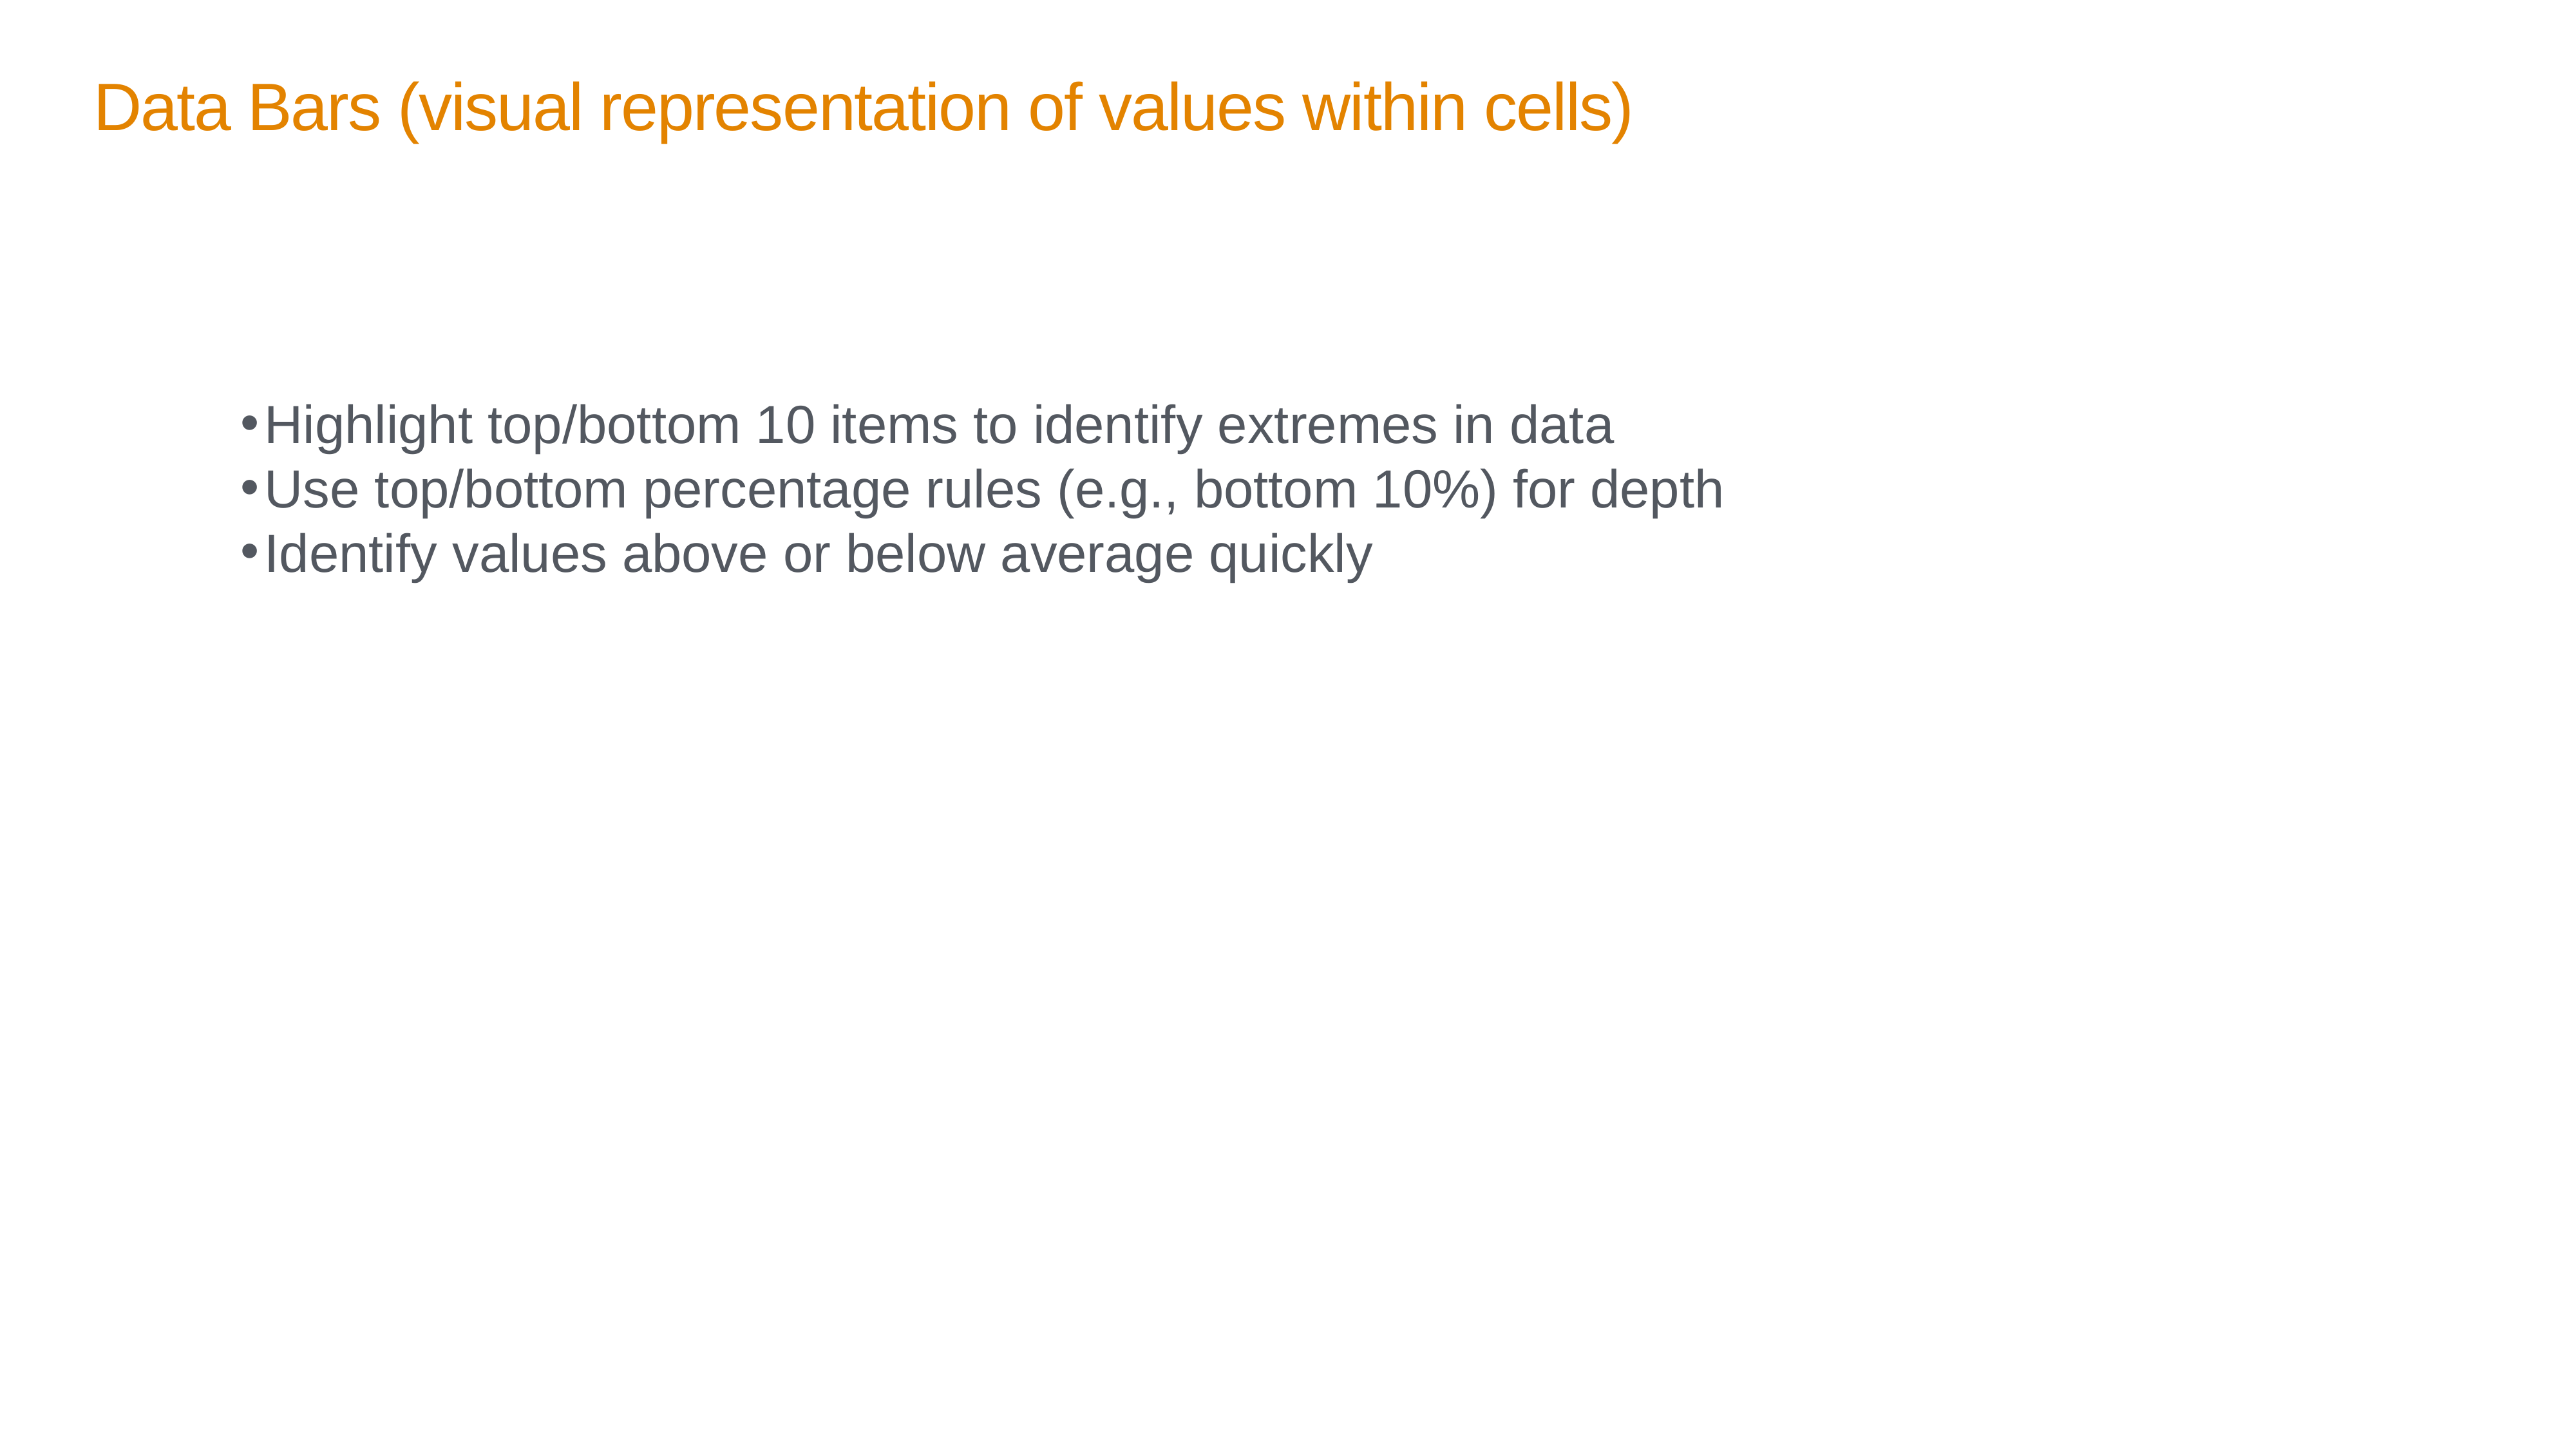

Data Bars (visual representation of values within cells)
Highlight top/bottom 10 items to identify extremes in data
Use top/bottom percentage rules (e.g., bottom 10%) for depth
Identify values above or below average quickly